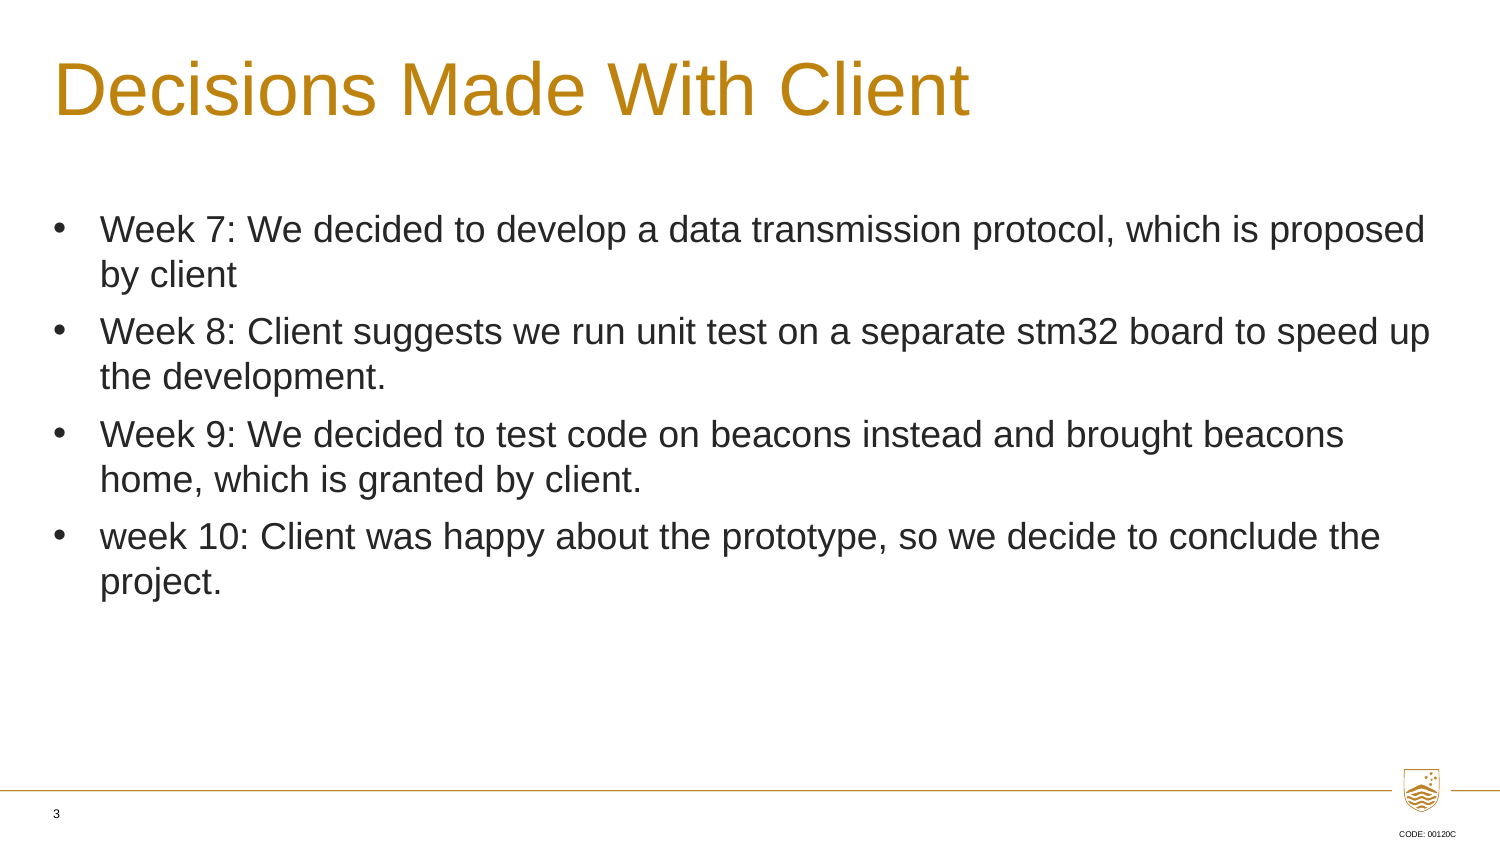

Decisions Made With Client

Week 7: We decided to develop a data transmission protocol, which is proposed by client
Week 8: Client suggests we run unit test on a separate stm32 board to speed up the development.
Week 9: We decided to test code on beacons instead and brought beacons home, which is granted by client.
week 10: Client was happy about the prototype, so we decide to conclude the project.

3
DD MMM YY